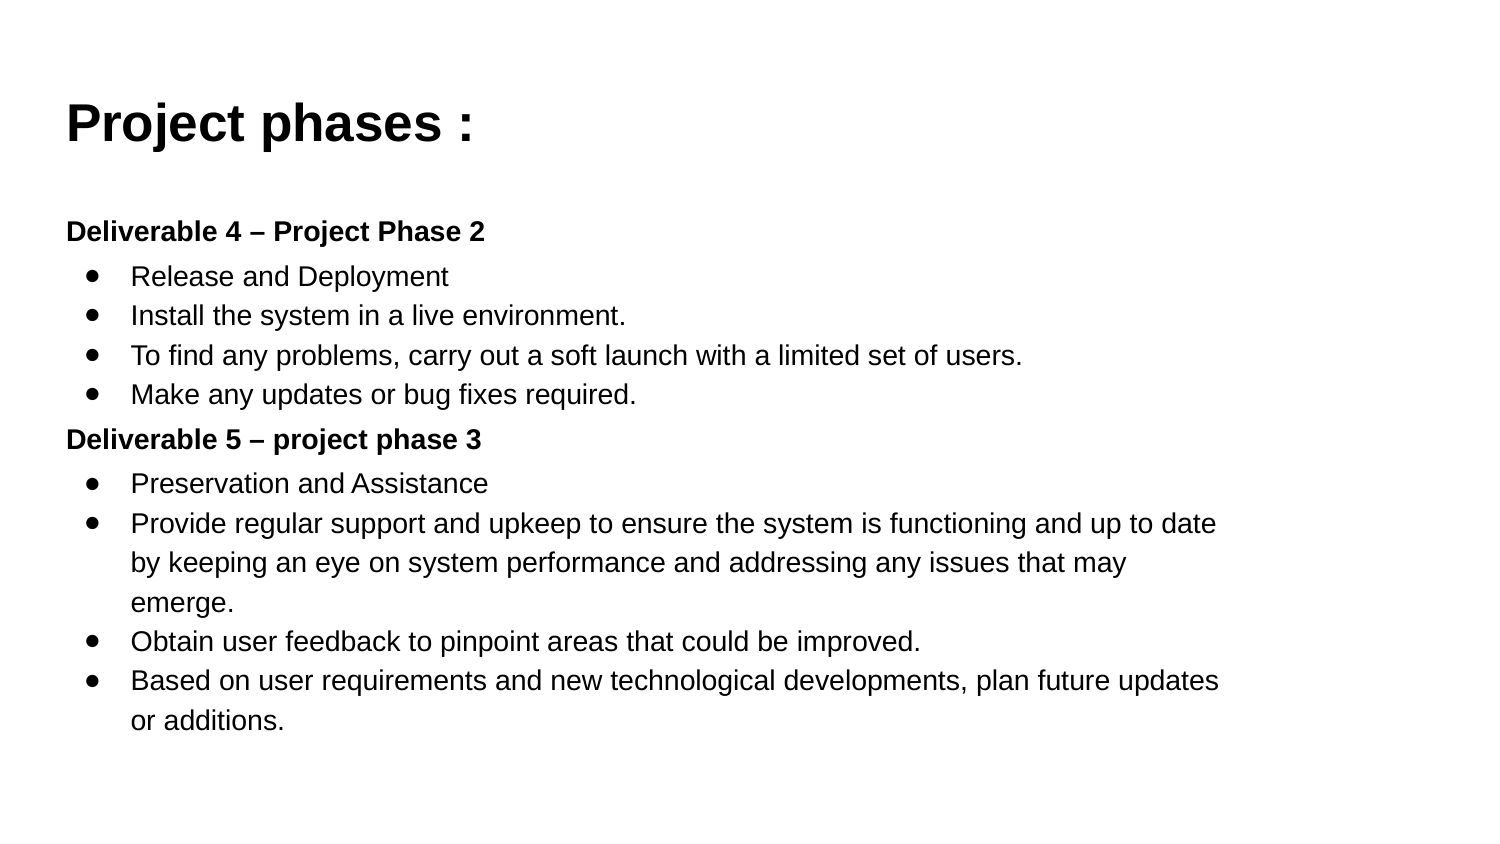

# Project phases :
Deliverable 4 – Project Phase 2
Release and Deployment
Install the system in a live environment.
To find any problems, carry out a soft launch with a limited set of users.
Make any updates or bug fixes required.
Deliverable 5 – project phase 3
Preservation and Assistance
Provide regular support and upkeep to ensure the system is functioning and up to date by keeping an eye on system performance and addressing any issues that may emerge.
Obtain user feedback to pinpoint areas that could be improved.
Based on user requirements and new technological developments, plan future updates or additions.